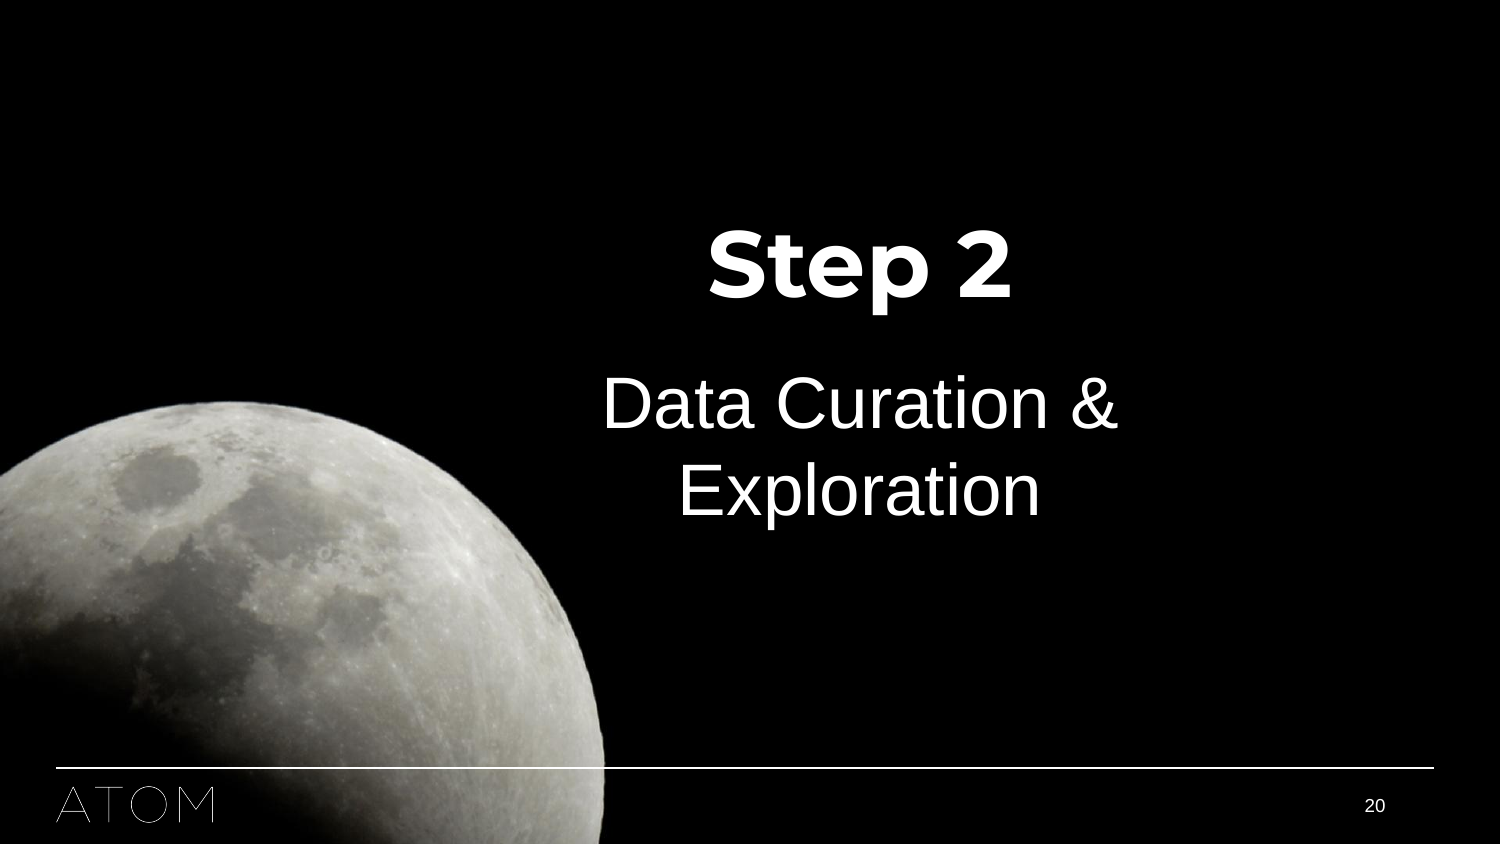

# Step 2

Data Curation & Exploration
20